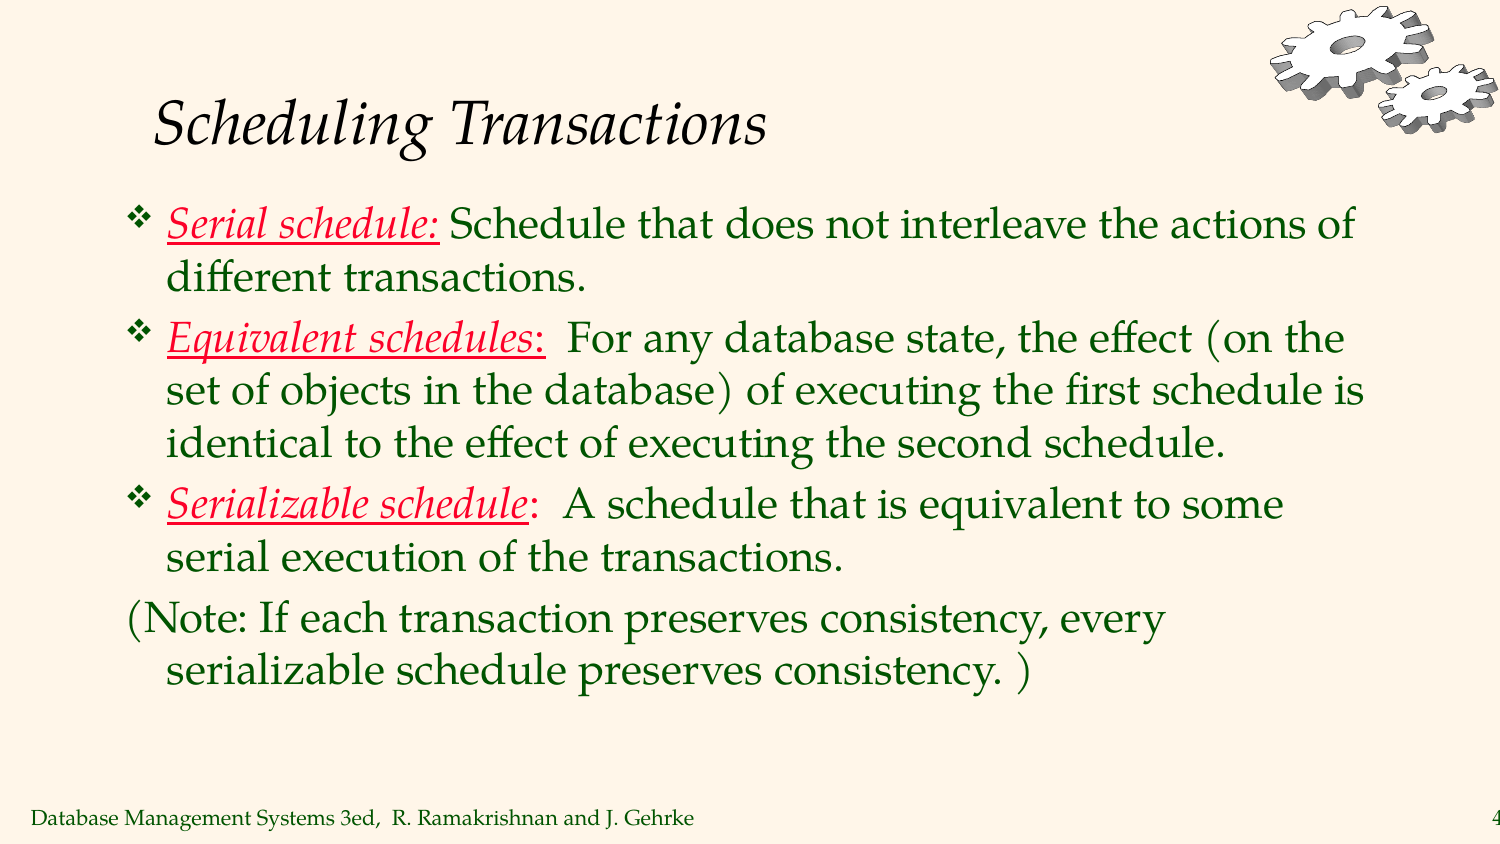

# Scheduling Transactions
Serial schedule: Schedule that does not interleave the actions of different transactions.
Equivalent schedules:  For any database state, the effect (on the set of objects in the database) of executing the first schedule is identical to the effect of executing the second schedule.
Serializable schedule:  A schedule that is equivalent to some serial execution of the transactions.
(Note: If each transaction preserves consistency, every serializable schedule preserves consistency. )